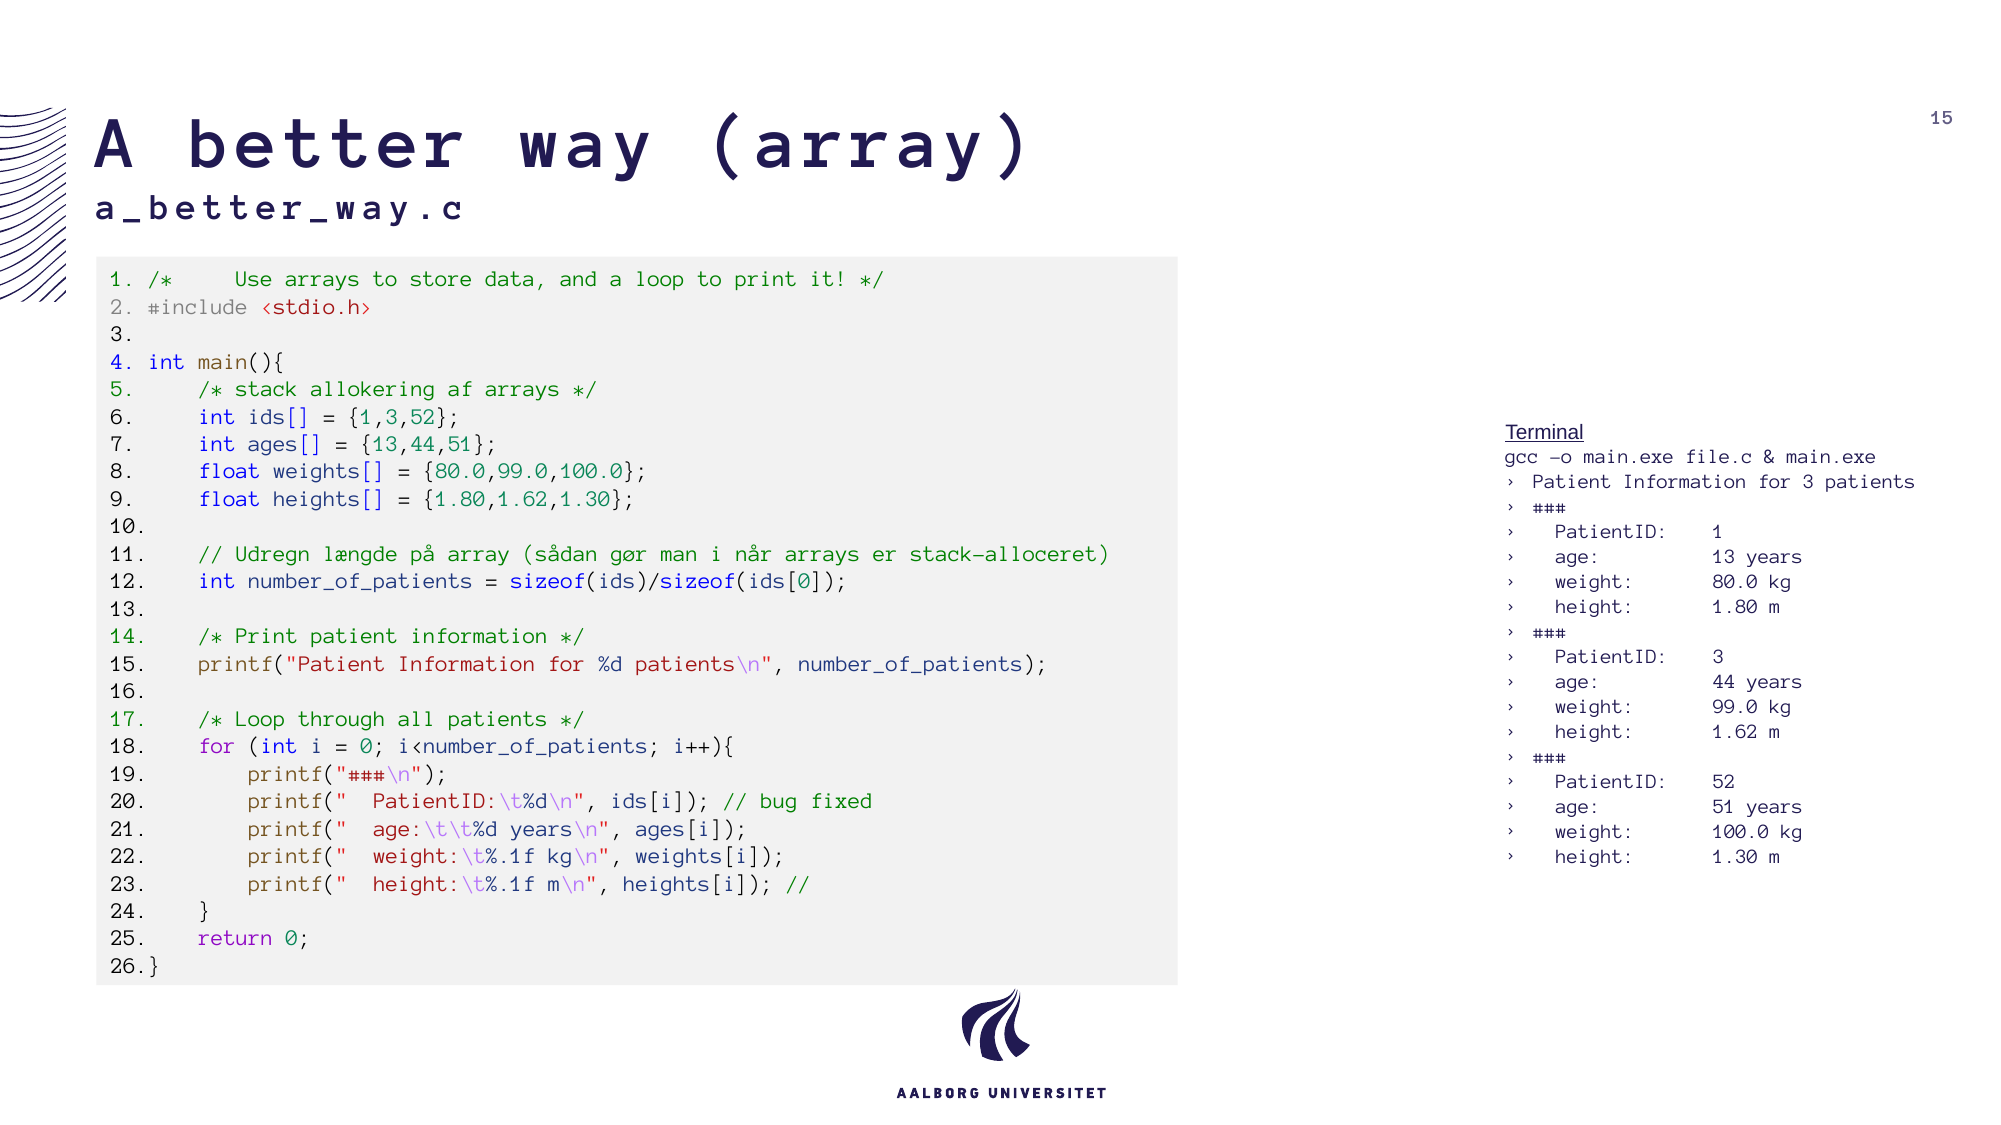

# A better way (array) a_better_way.c
15
/*     Use arrays to store data, and a loop to print it! */
#include <stdio.h>

int main(){
    /* stack allokering af arrays */
    int ids[] = {1,3,52};
    int ages[] = {13,44,51};
    float weights[] = {80.0,99.0,100.0};
    float heights[] = {1.80,1.62,1.30};

    // Udregn længde på array (sådan gør man i når arrays er stack-alloceret)
    int number_of_patients = sizeof(ids)/sizeof(ids[0]);

    /* Print patient information */
    printf("Patient Information for %d patients\n", number_of_patients);

    /* Loop through all patients */
    for (int i = 0; i<number_of_patients; i++){
        printf("###\n");
        printf("  PatientID:\t%d\n", ids[i]); // bug fixed
        printf("  age:\t\t%d years\n", ages[i]);
        printf("  weight:\t%.1f kg\n", weights[i]);
        printf("  height:\t%.1f m\n", heights[i]); //
    }
    return 0;
}
Terminal
gcc –o main.exe file.c & main.exe
Patient Information for 3 patients
###
  PatientID:    1
  age:          13 years
  weight:       80.0 kg
  height:       1.80 m
###
  PatientID:    3
  age:          44 years
  weight:       99.0 kg
  height:       1.62 m
###
  PatientID:    52
  age:          51 years
  weight:       100.0 kg
  height:       1.30 m